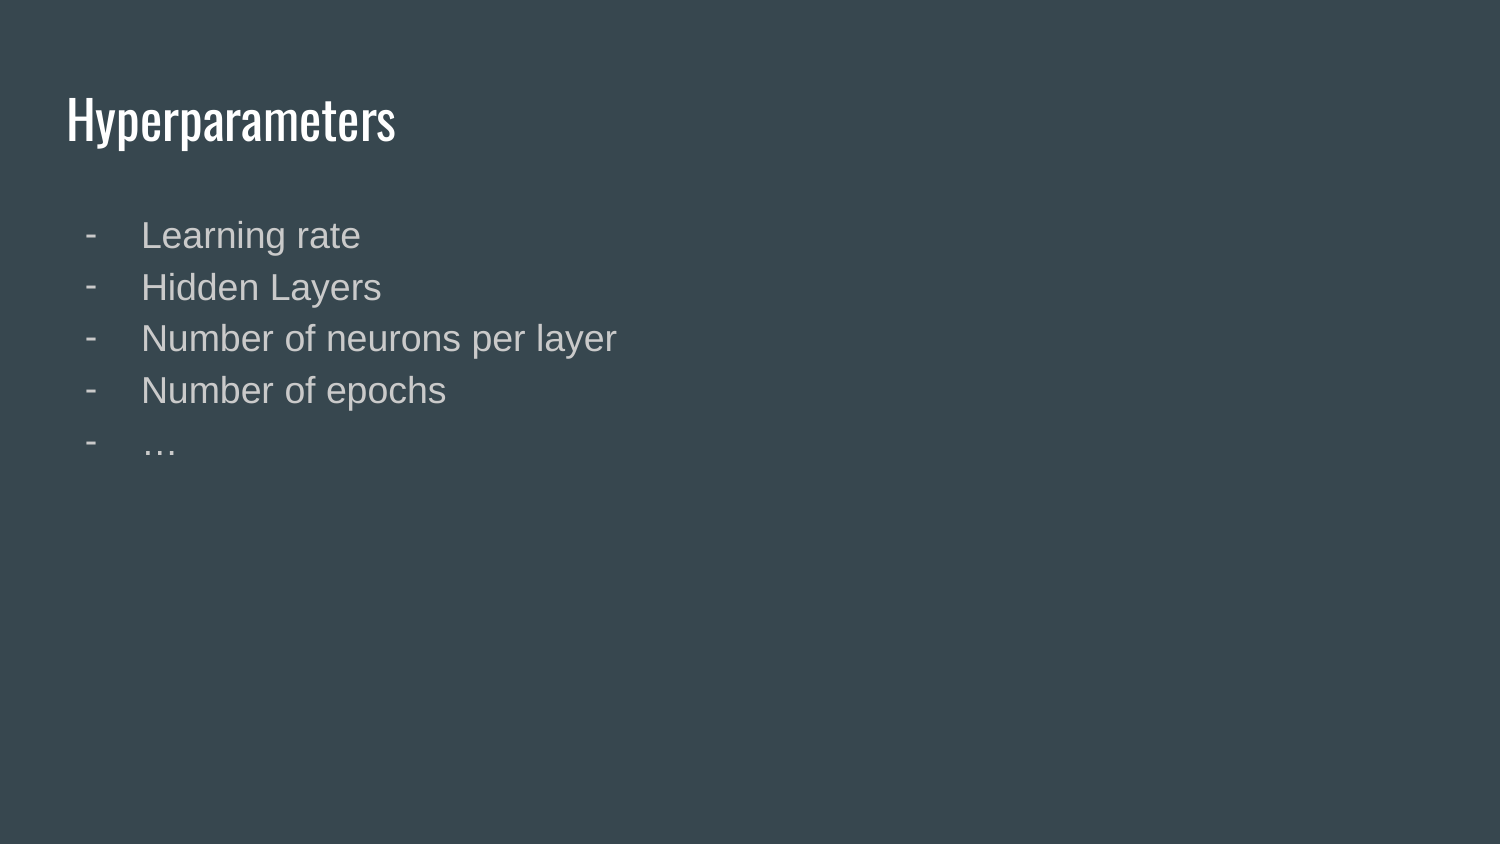

# Hyperparameters
Learning rate
Hidden Layers
Number of neurons per layer
Number of epochs
…